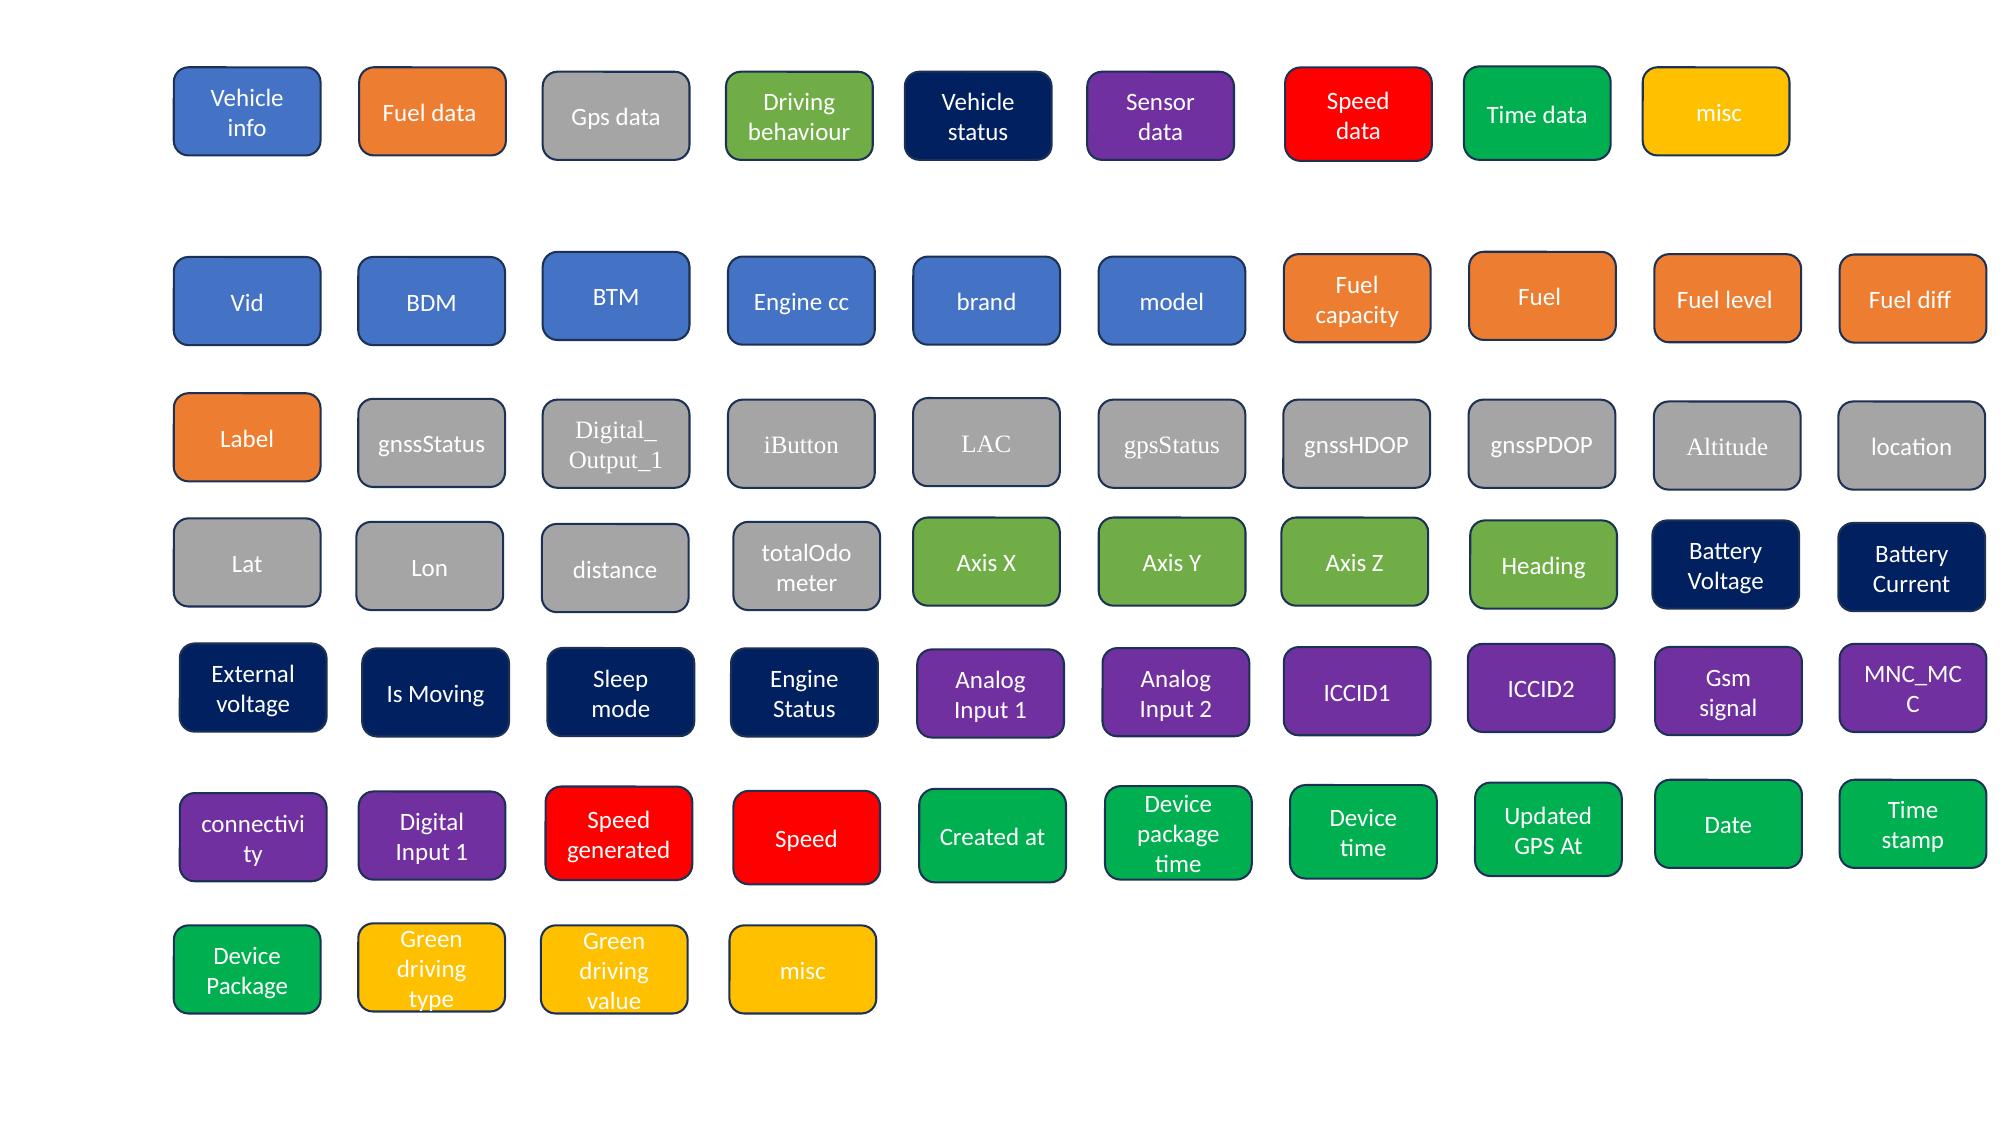

Time data
Vehicle info
Fuel data
 misc
Speed data
Gps data
Driving behaviour
Vehicle status
Sensor data
Fuel
BTM
Fuel capacity
Fuel level
Fuel diff
Engine cc
brand
model
Vid
BDM
Label
LAC
gnssStatus
Digital_ Output_1
iButton
gpsStatus
gnssHDOP
gnssPDOP
Altitude
location
Axis X
Axis Y
Axis Z
Lat
Heading
Battery Voltage
Lon
totalOdometer
Battery Current
distance
External voltage
ICCID2
MNC_MCC
Gsm signal
ICCID1
Sleep mode
Analog Input 2
Is Moving
Engine Status
Analog Input 1
Date
Time stamp
Updated GPS At
Device time
Device package time
Speed generated
Created at
Speed
Digital Input 1
connectivity
Green driving type
Device Package
Green driving value
misc